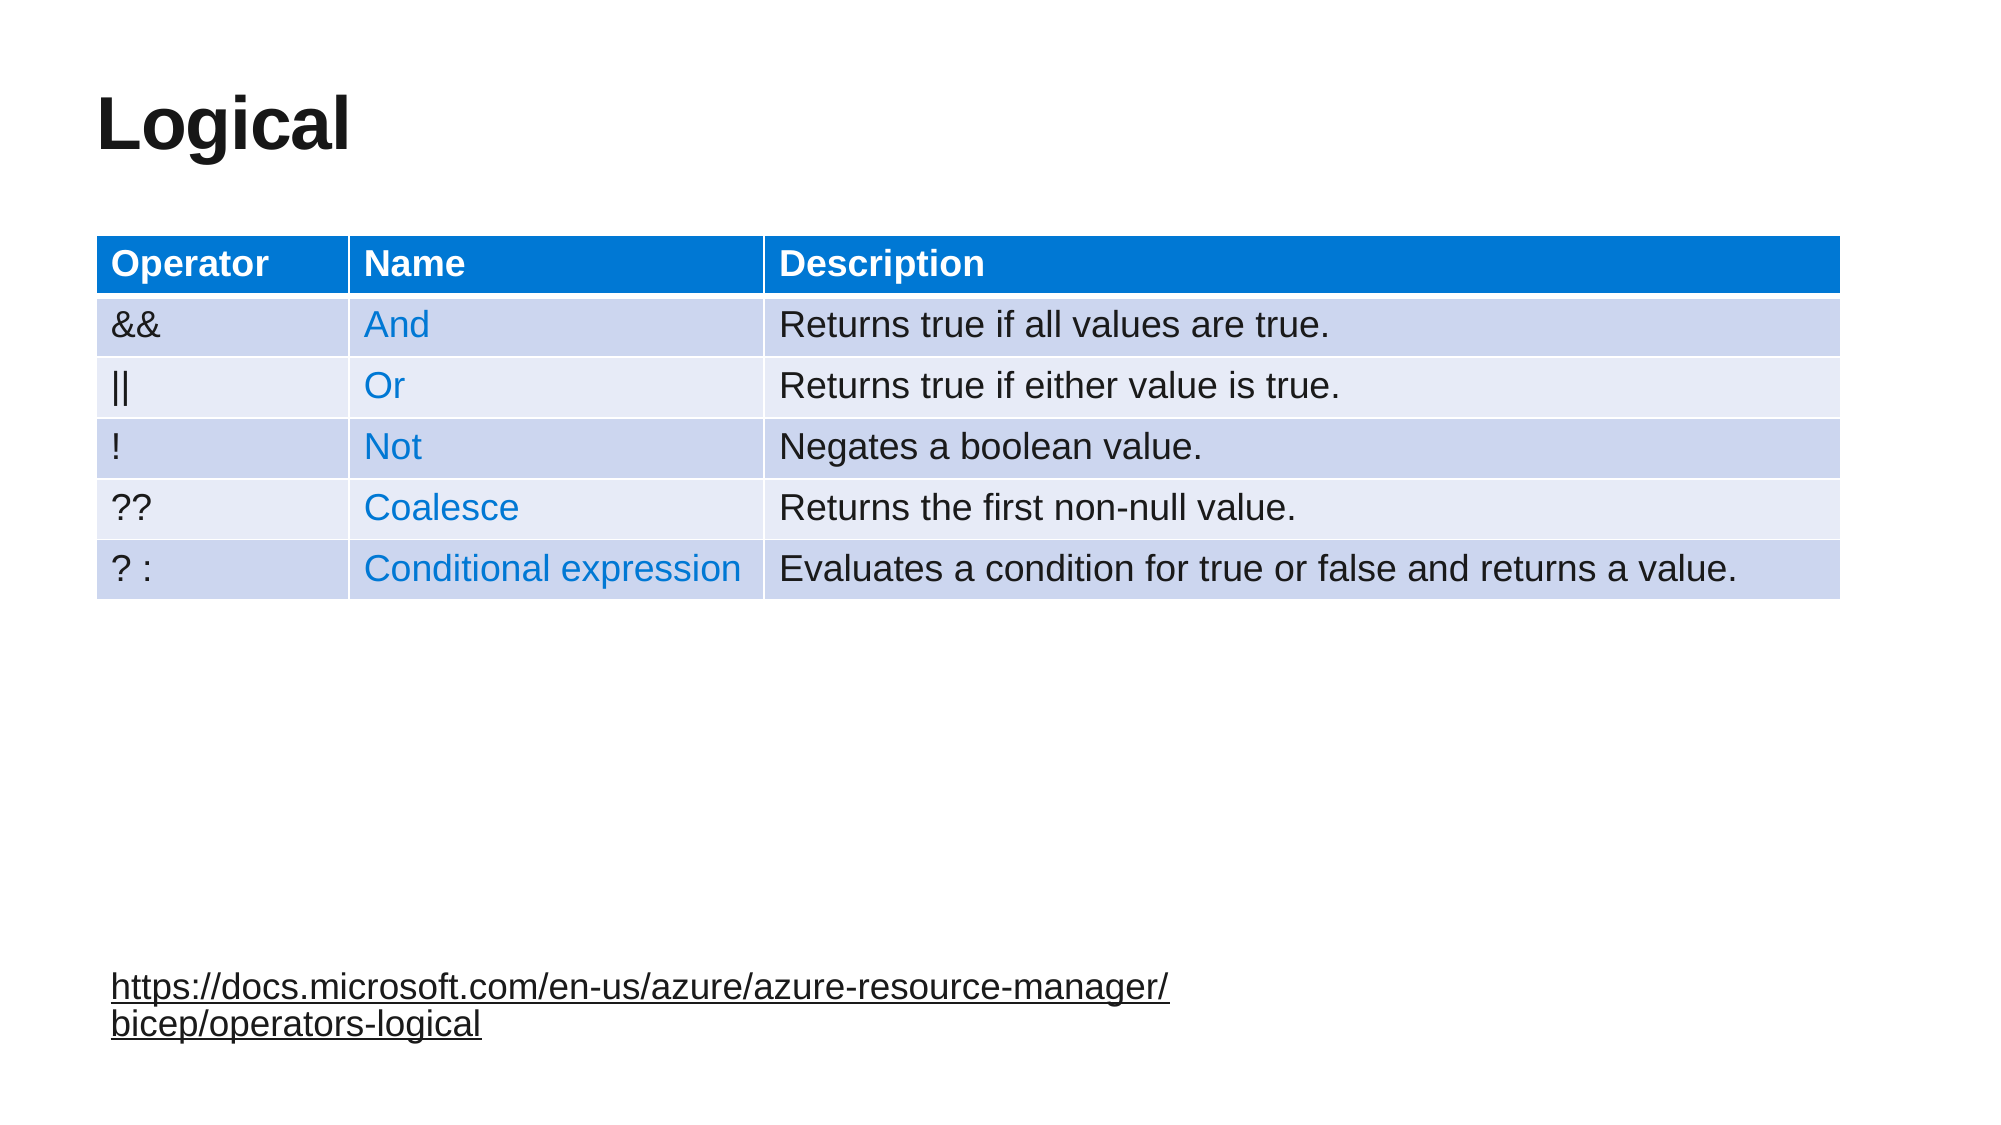

# Logical
| Operator | Name | Description |
| --- | --- | --- |
| && | And | Returns true if all values are true. |
| || | Or | Returns true if either value is true. |
| ! | Not | Negates a boolean value. |
| ?? | Coalesce | Returns the first non-null value. |
| ? : | Conditional expression | Evaluates a condition for true or false and returns a value. |
https://docs.microsoft.com/en-us/azure/azure-resource-manager/bicep/operators-logical